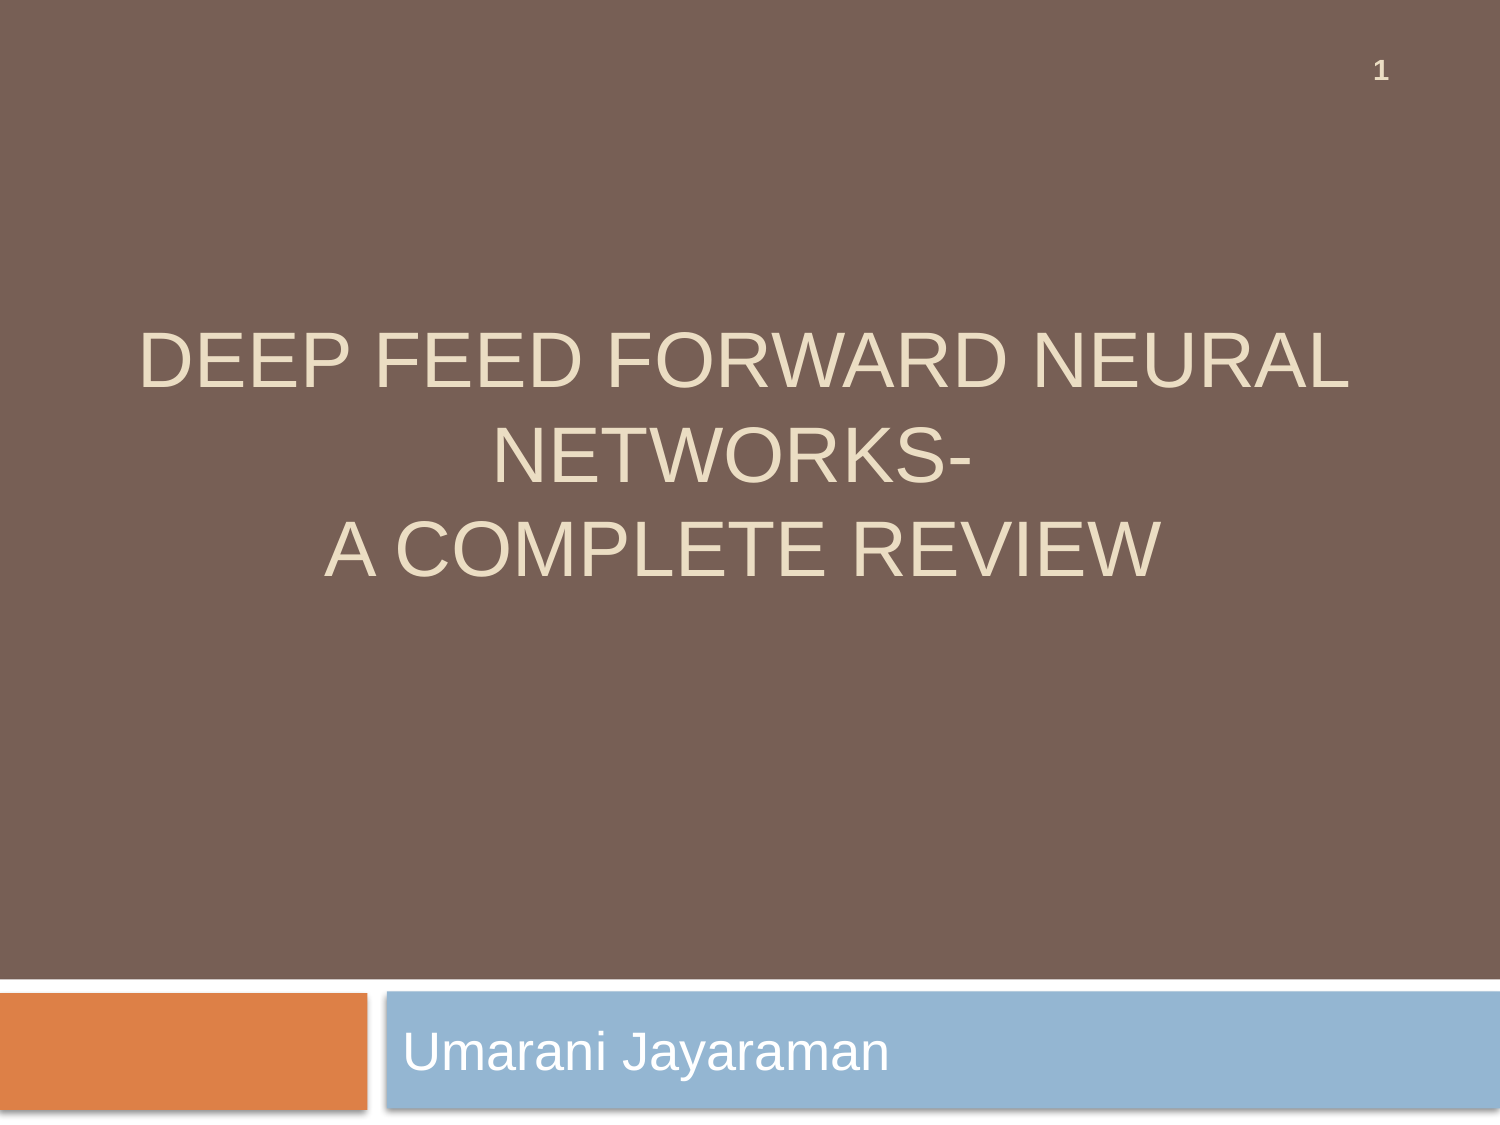

1
# Deep Feed Forward Neural Networks- A complete review
Umarani Jayaraman